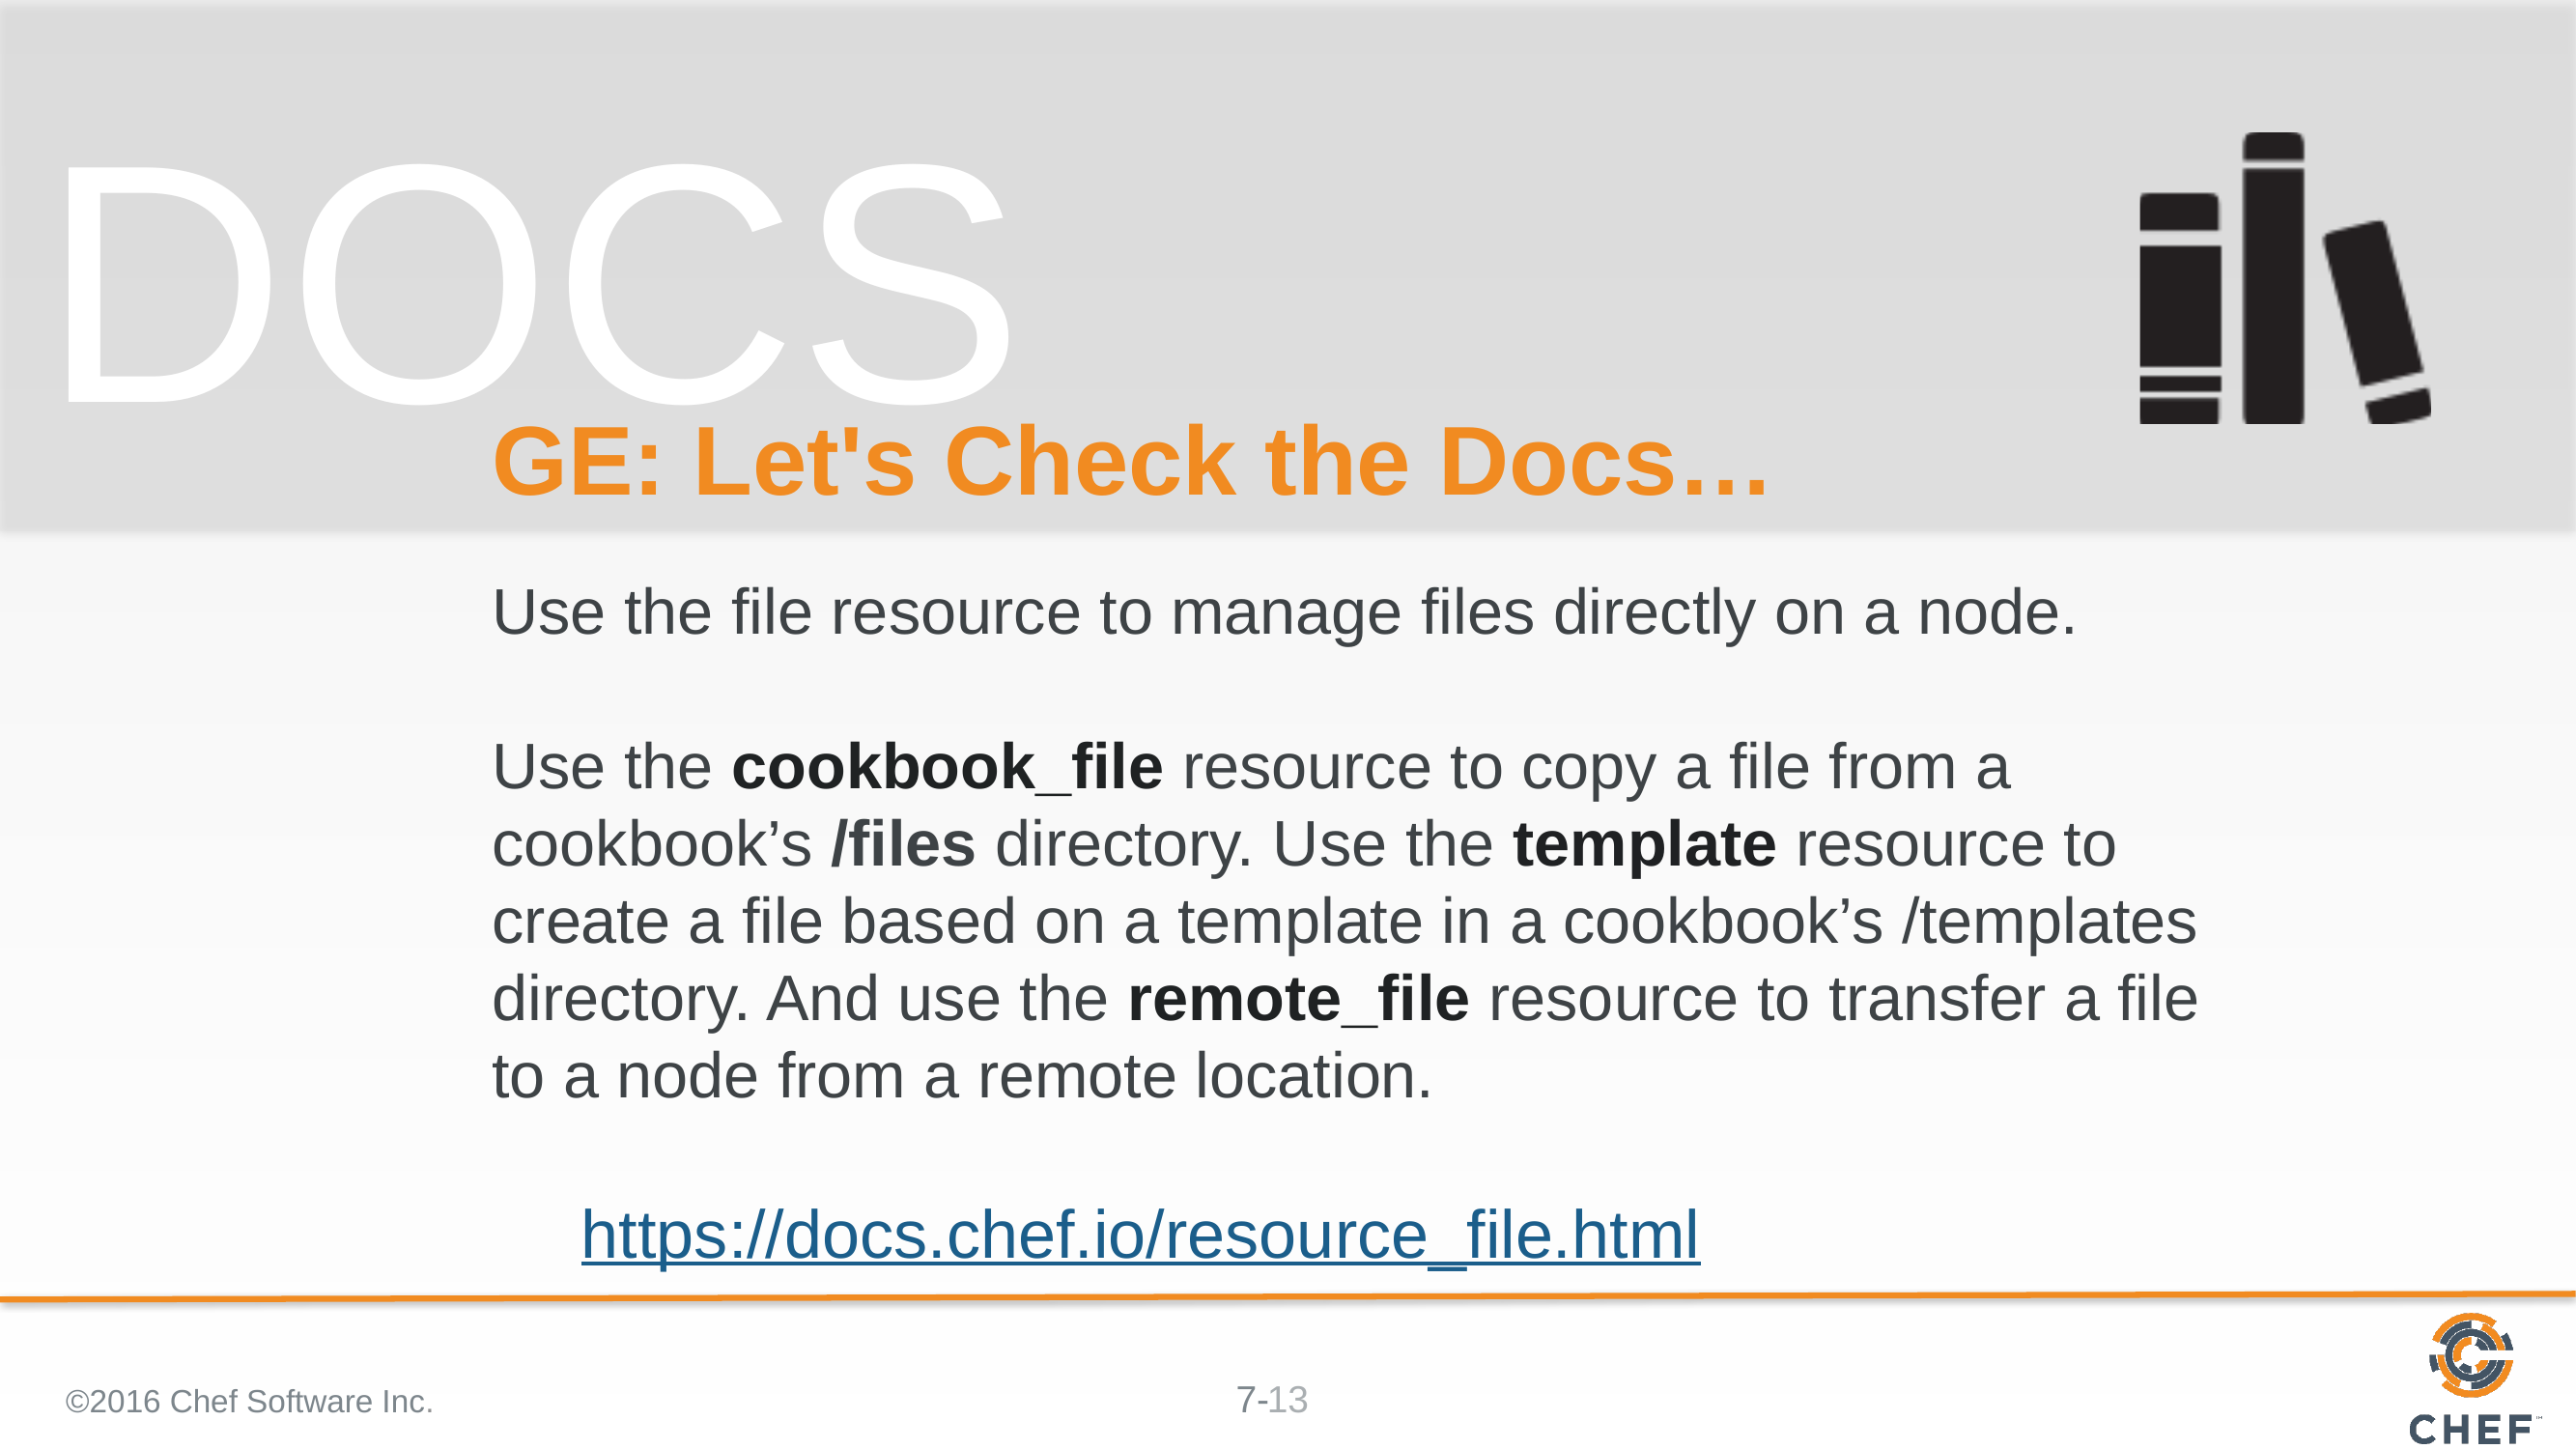

# GE: Let's Check the Docs…
Use the file resource to manage files directly on a node.

Use the cookbook_file resource to copy a file from a cookbook’s /files directory. Use the template resource to create a file based on a template in a cookbook’s /templates directory. And use the remote_file resource to transfer a file to a node from a remote location.
https://docs.chef.io/resource_file.html

©2016 Chef Software Inc.
13